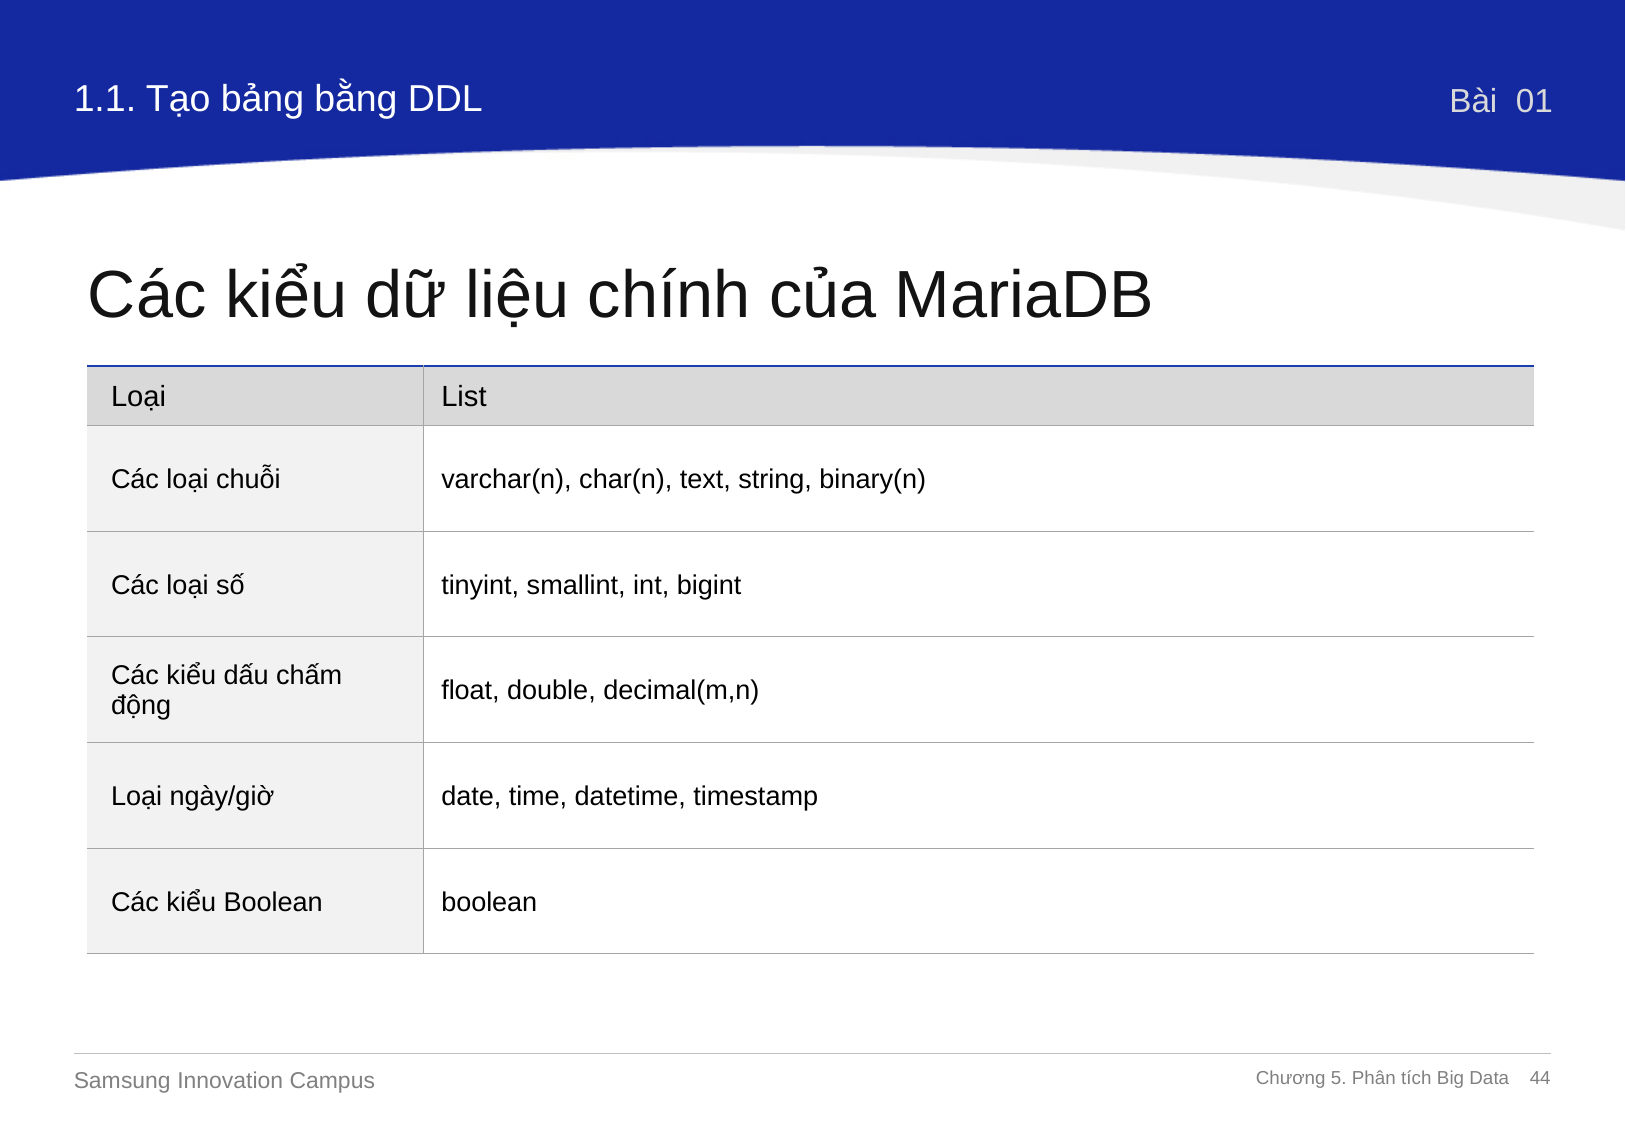

1.1. Tạo bảng bằng DDL
Bài  01
Các kiểu dữ liệu chính của MariaDB
| Loại | List |
| --- | --- |
| Các loại chuỗi | varchar(n), char(n), text, string, binary(n) |
| Các loại số | tinyint, smallint, int, bigint |
| Các kiểu dấu chấm động | float, double, decimal(m,n) |
| Loại ngày/giờ | date, time, datetime, timestamp |
| Các kiểu Boolean | boolean |